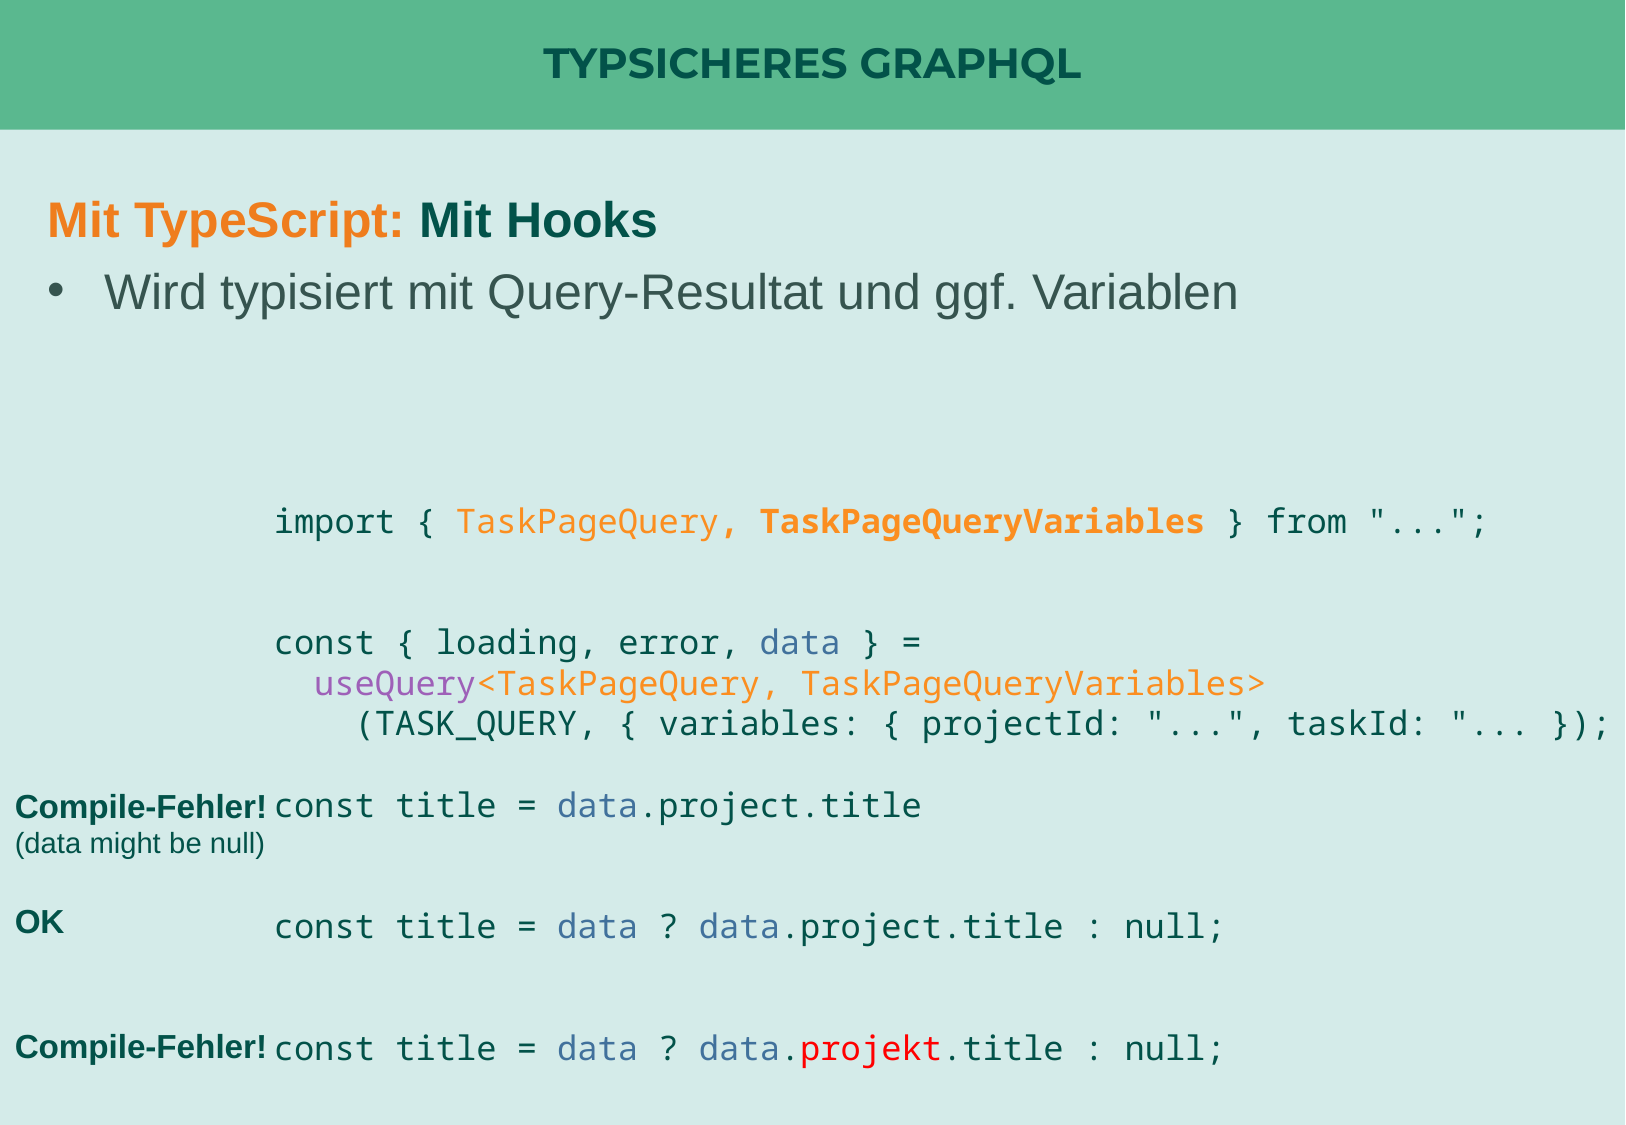

# Typsicheres GraphQL
Mit TypeScript: Mit Hooks
Wird typisiert mit Query-Resultat und ggf. Variablen
import { TaskPageQuery, TaskPageQueryVariables } from "...";

const { loading, error, data } =
  useQuery<TaskPageQuery, TaskPageQueryVariables>
    (TASK_QUERY, { variables: { projectId: "...", taskId: "... });

const title = data.project.title

const title = data ? data.project.title : null;

const title = data ? data.projekt.title : null;
Compile-Fehler!
(data might be null)
OK
Compile-Fehler!